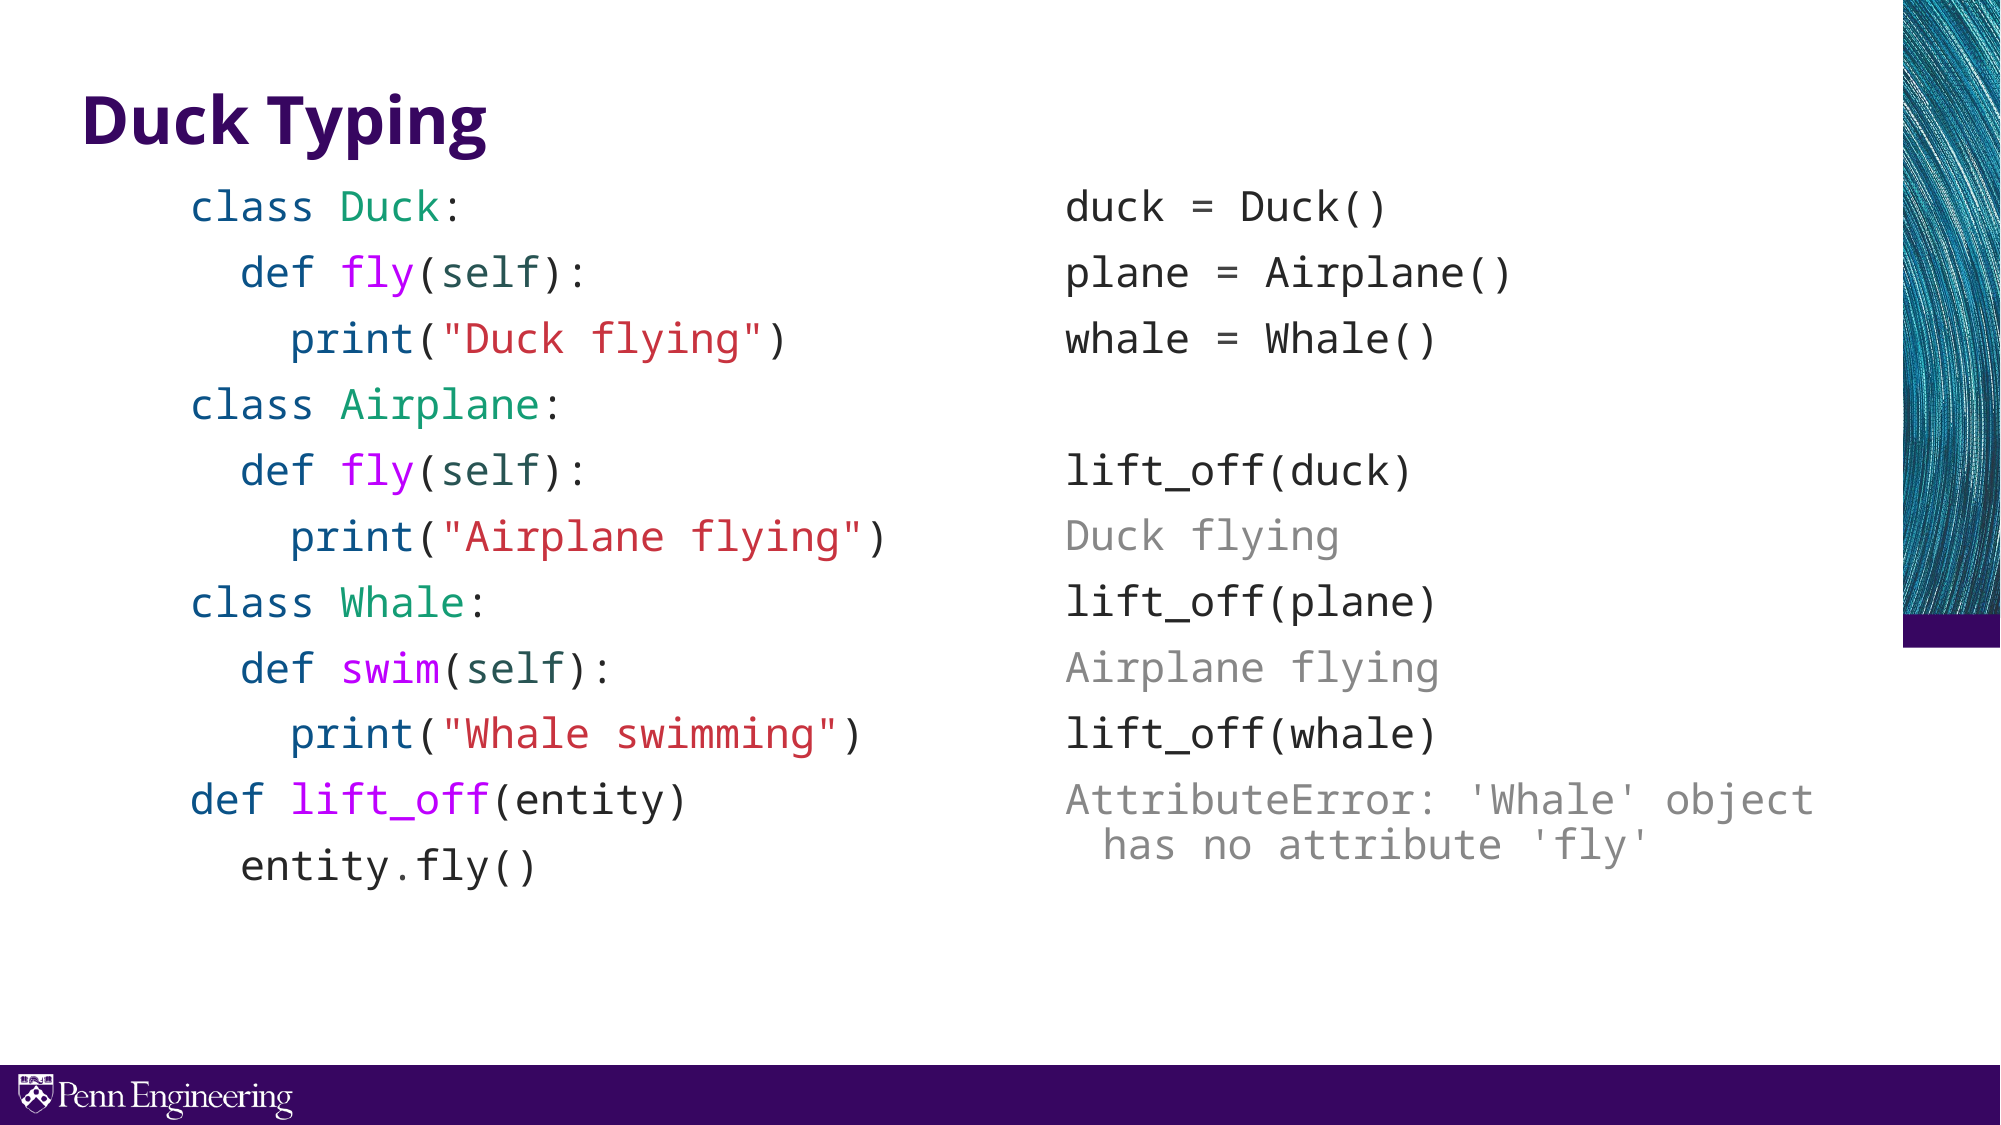

# Duck Typing
class Duck:
  def fly(self):
    print("Duck flying")
class Airplane:
  def fly(self):
    print("Airplane flying")
class Whale:
  def swim(self):
    print("Whale swimming")
def lift_off(entity)
  entity.fly()

duck = Duck()
plane = Airplane()
whale = Whale()

lift_off(duck)
Duck flying
lift_off(plane)
Airplane flying
lift_off(whale)
AttributeError: 'Whale' object has no attribute 'fly'